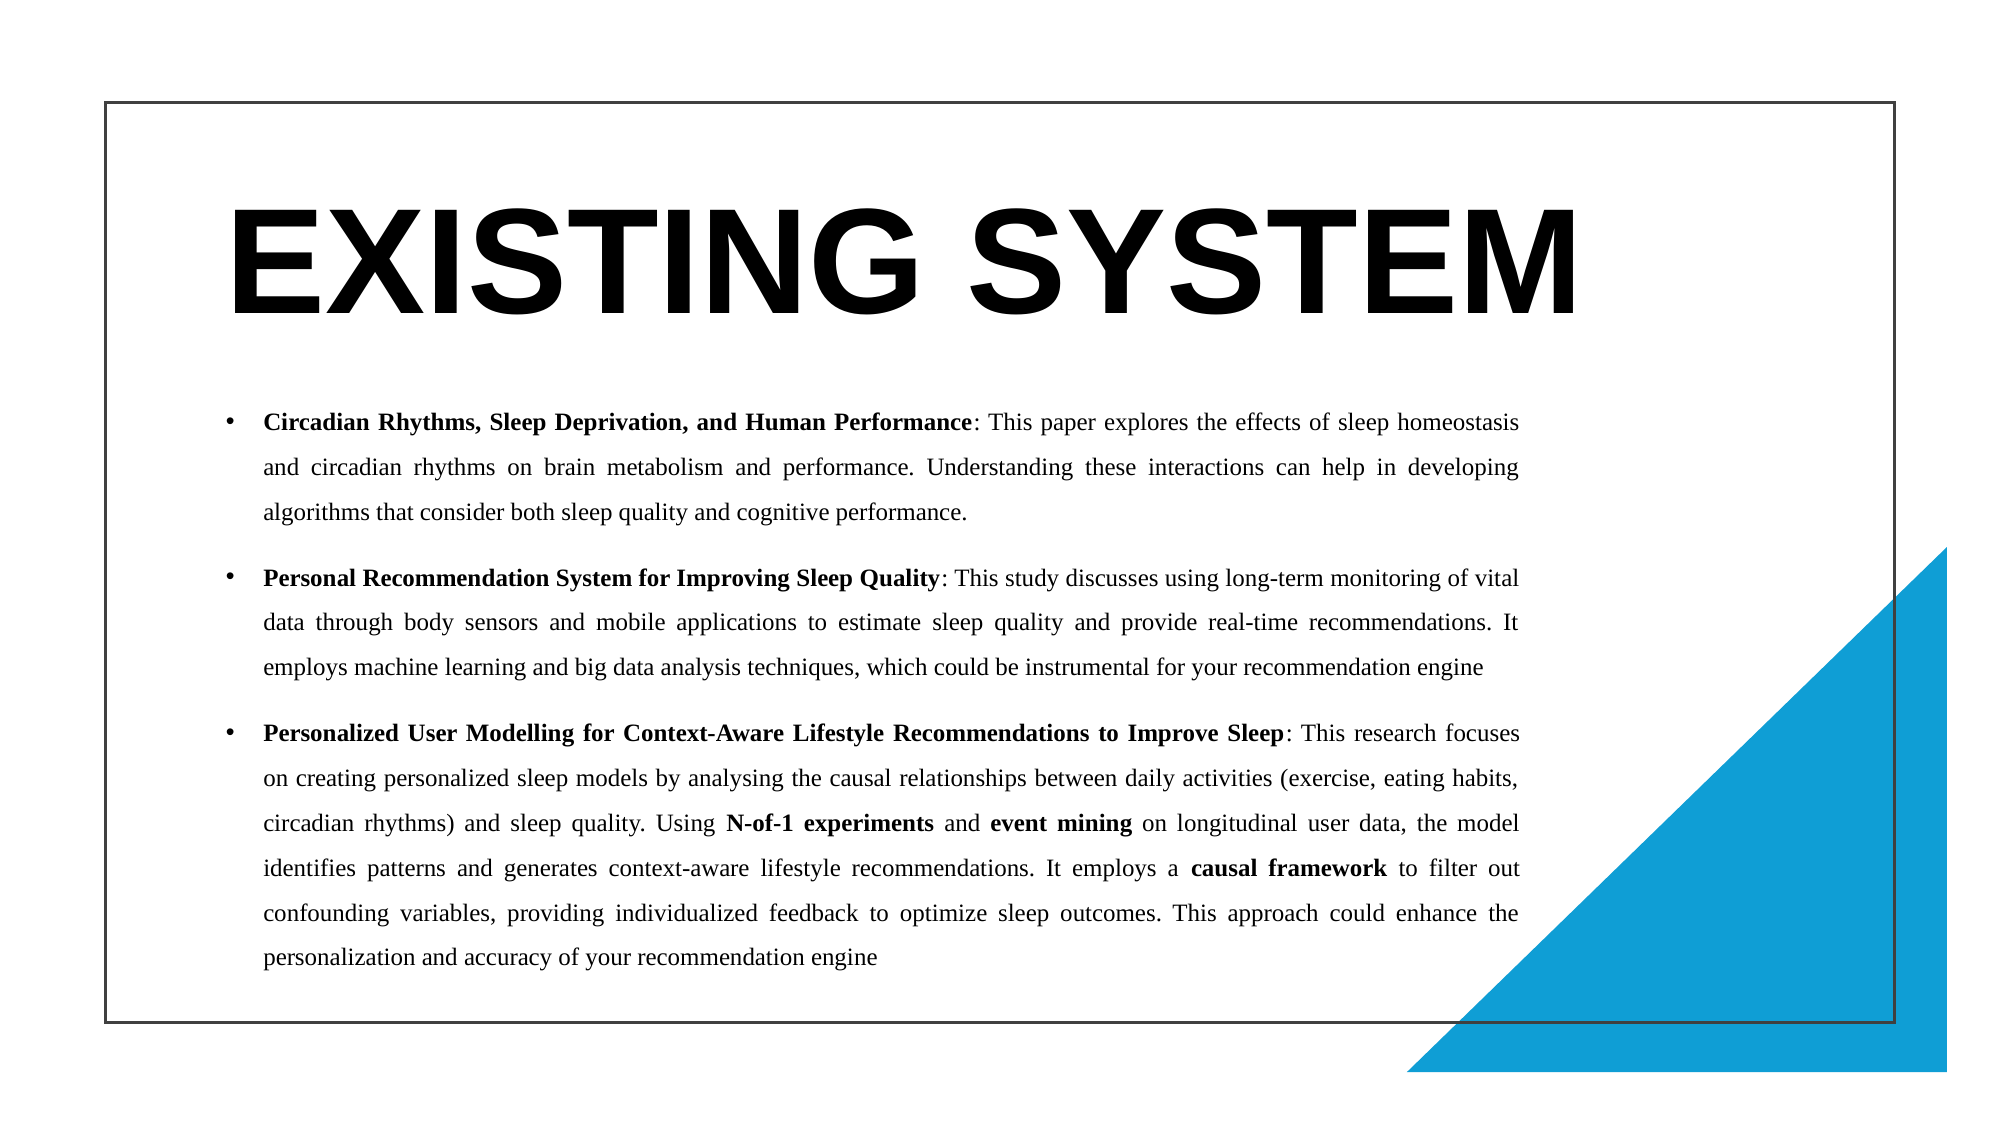

# EXISTING SYSTEM
Circadian Rhythms, Sleep Deprivation, and Human Performance: This paper explores the effects of sleep homeostasis and circadian rhythms on brain metabolism and performance. Understanding these interactions can help in developing algorithms that consider both sleep quality and cognitive performance.
Personal Recommendation System for Improving Sleep Quality: This study discusses using long-term monitoring of vital data through body sensors and mobile applications to estimate sleep quality and provide real-time recommendations. It employs machine learning and big data analysis techniques, which could be instrumental for your recommendation engine
Personalized User Modelling for Context-Aware Lifestyle Recommendations to Improve Sleep: This research focuses on creating personalized sleep models by analysing the causal relationships between daily activities (exercise, eating habits, circadian rhythms) and sleep quality. Using N-of-1 experiments and event mining on longitudinal user data, the model identifies patterns and generates context-aware lifestyle recommendations. It employs a causal framework to filter out confounding variables, providing individualized feedback to optimize sleep outcomes. This approach could enhance the personalization and accuracy of your recommendation engine